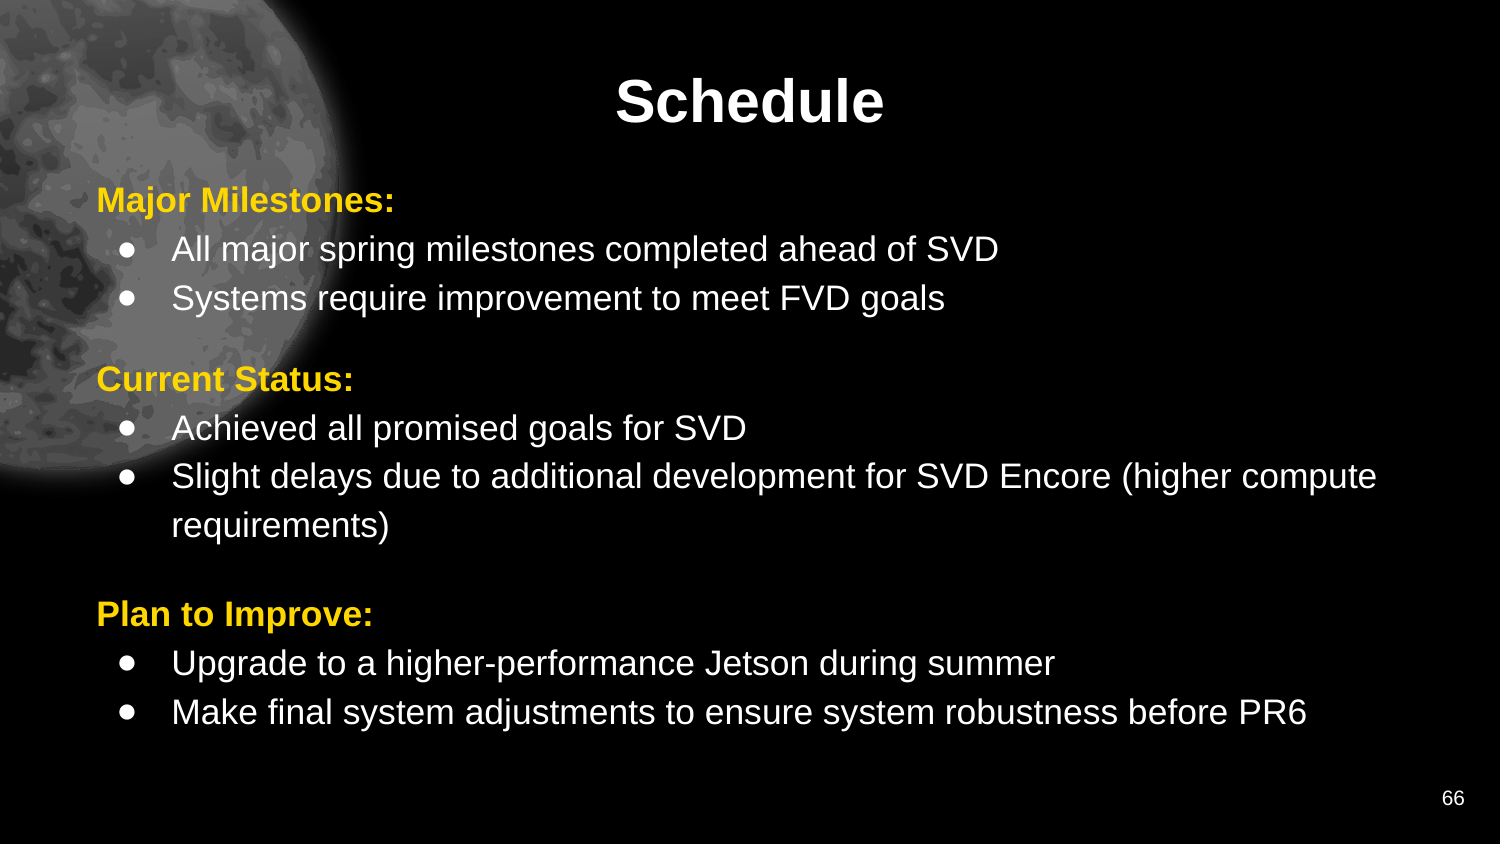

# Schedule
Major Milestones:
All major spring milestones completed ahead of SVD
Systems require improvement to meet FVD goals

Current Status:
Achieved all promised goals for SVD
Slight delays due to additional development for SVD Encore (higher compute requirements)

Plan to Improve:
Upgrade to a higher-performance Jetson during summer
Make final system adjustments to ensure system robustness before PR6
66